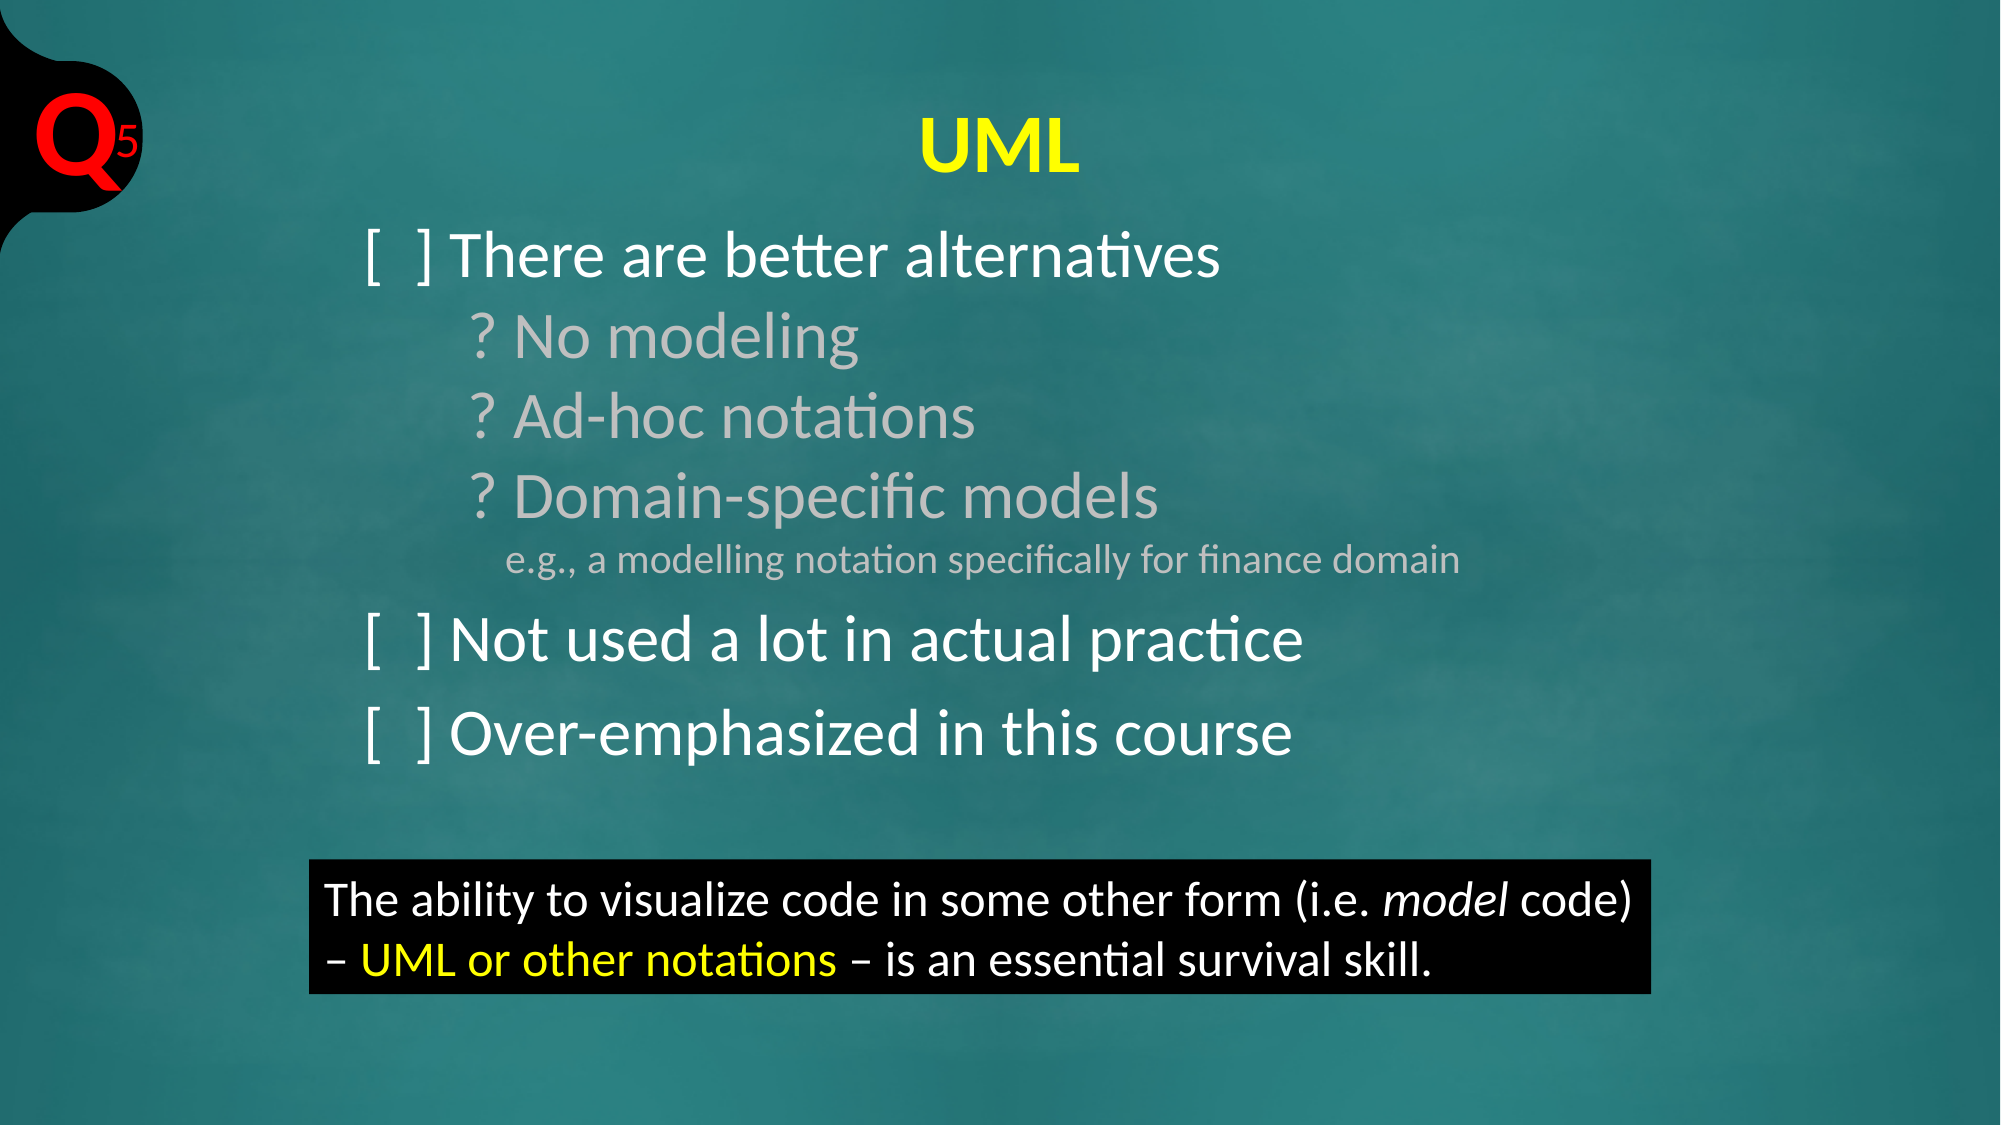

Q

# UML
5
[  ] There are better alternatives
? No modeling
? Ad-hoc notations
? Domain-specific models
    e.g., a modelling notation specifically for finance domain
[  ] Not used a lot in actual practice
[  ] Over-emphasized in this course
The ability to visualize code in some other form (i.e. model code) – UML or other notations – is an essential survival skill.